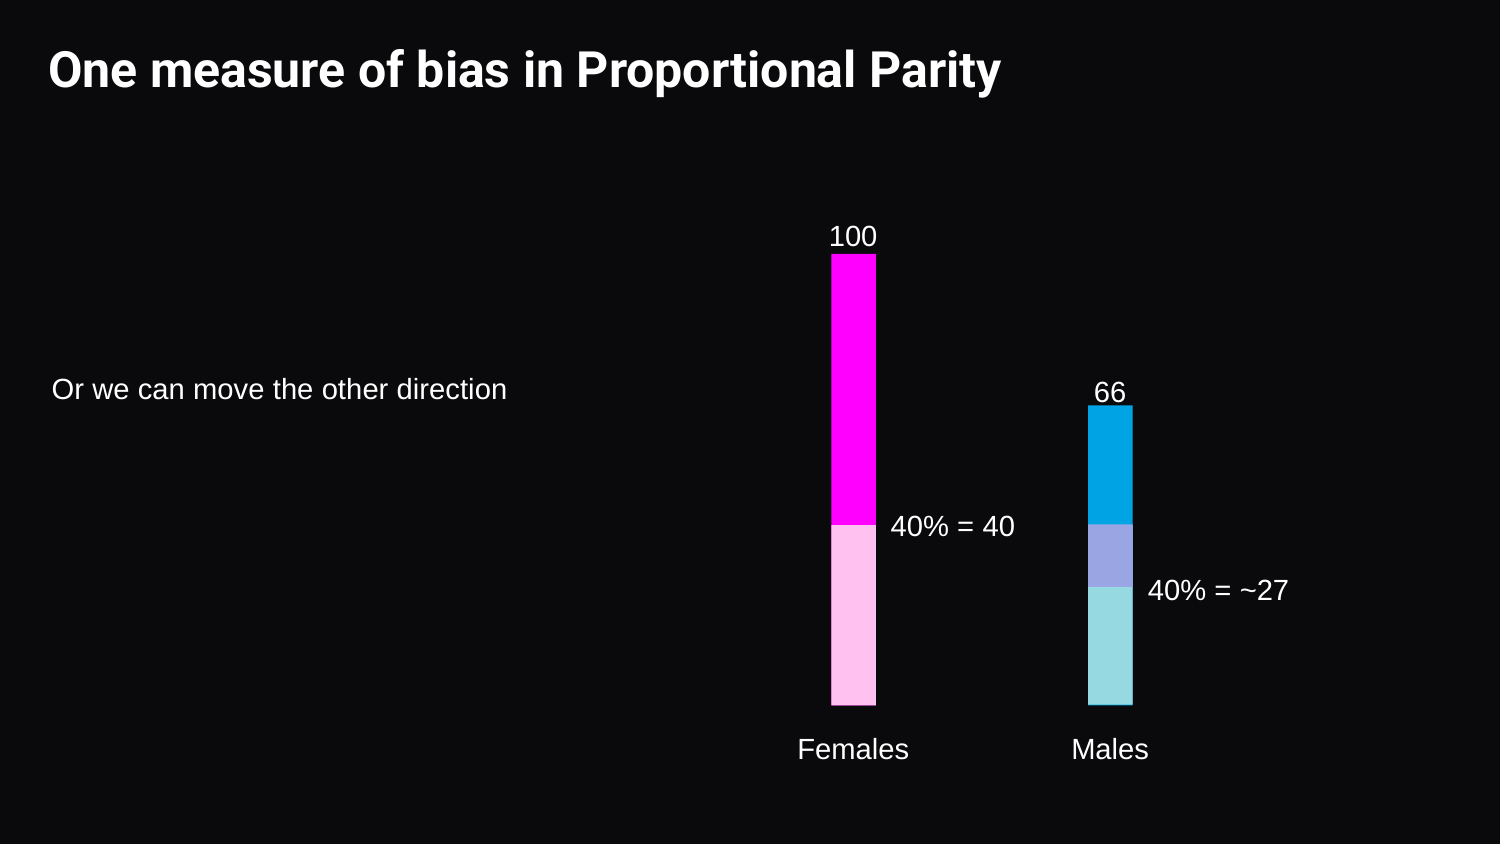

# One measure of bias in Proportional Parity
100
Or we can move the other direction
66

40% = 40

40% = ~27

Females
Males